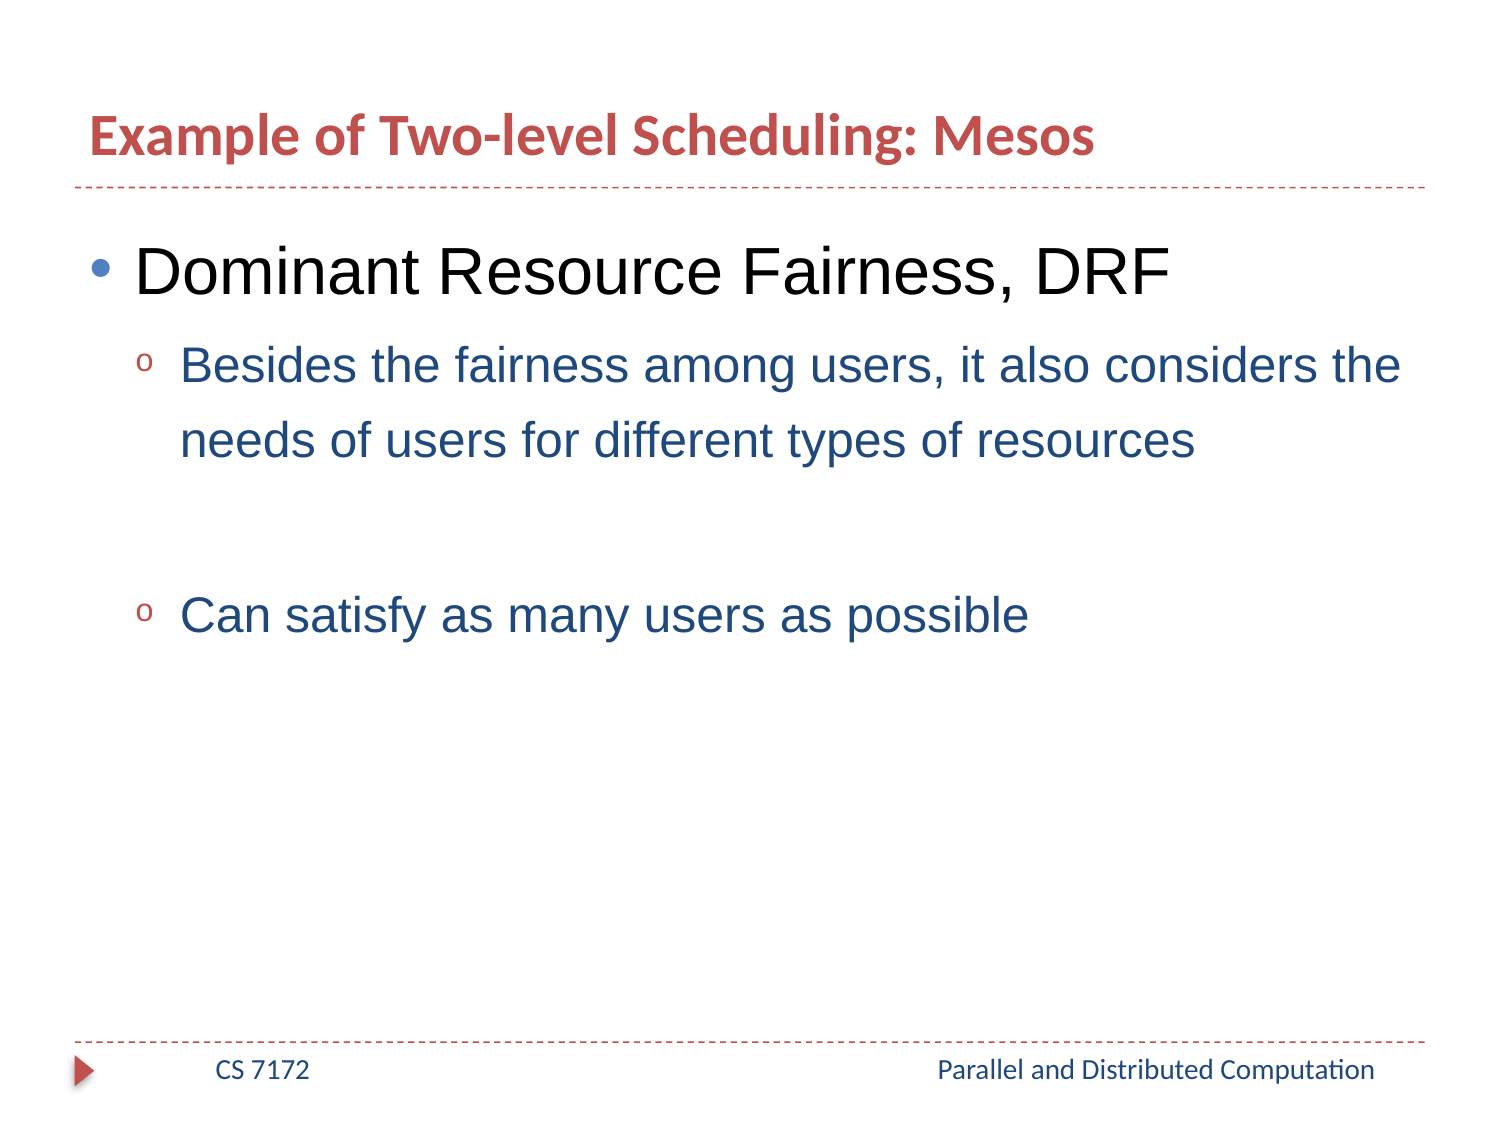

# Example of Two-level Scheduling: Mesos
Dominant Resource Fairness, DRF
Besides the fairness among users, it also considers the needs of users for different types of resources

Can satisfy as many users as possible
CS 7172
Parallel and Distributed Computation